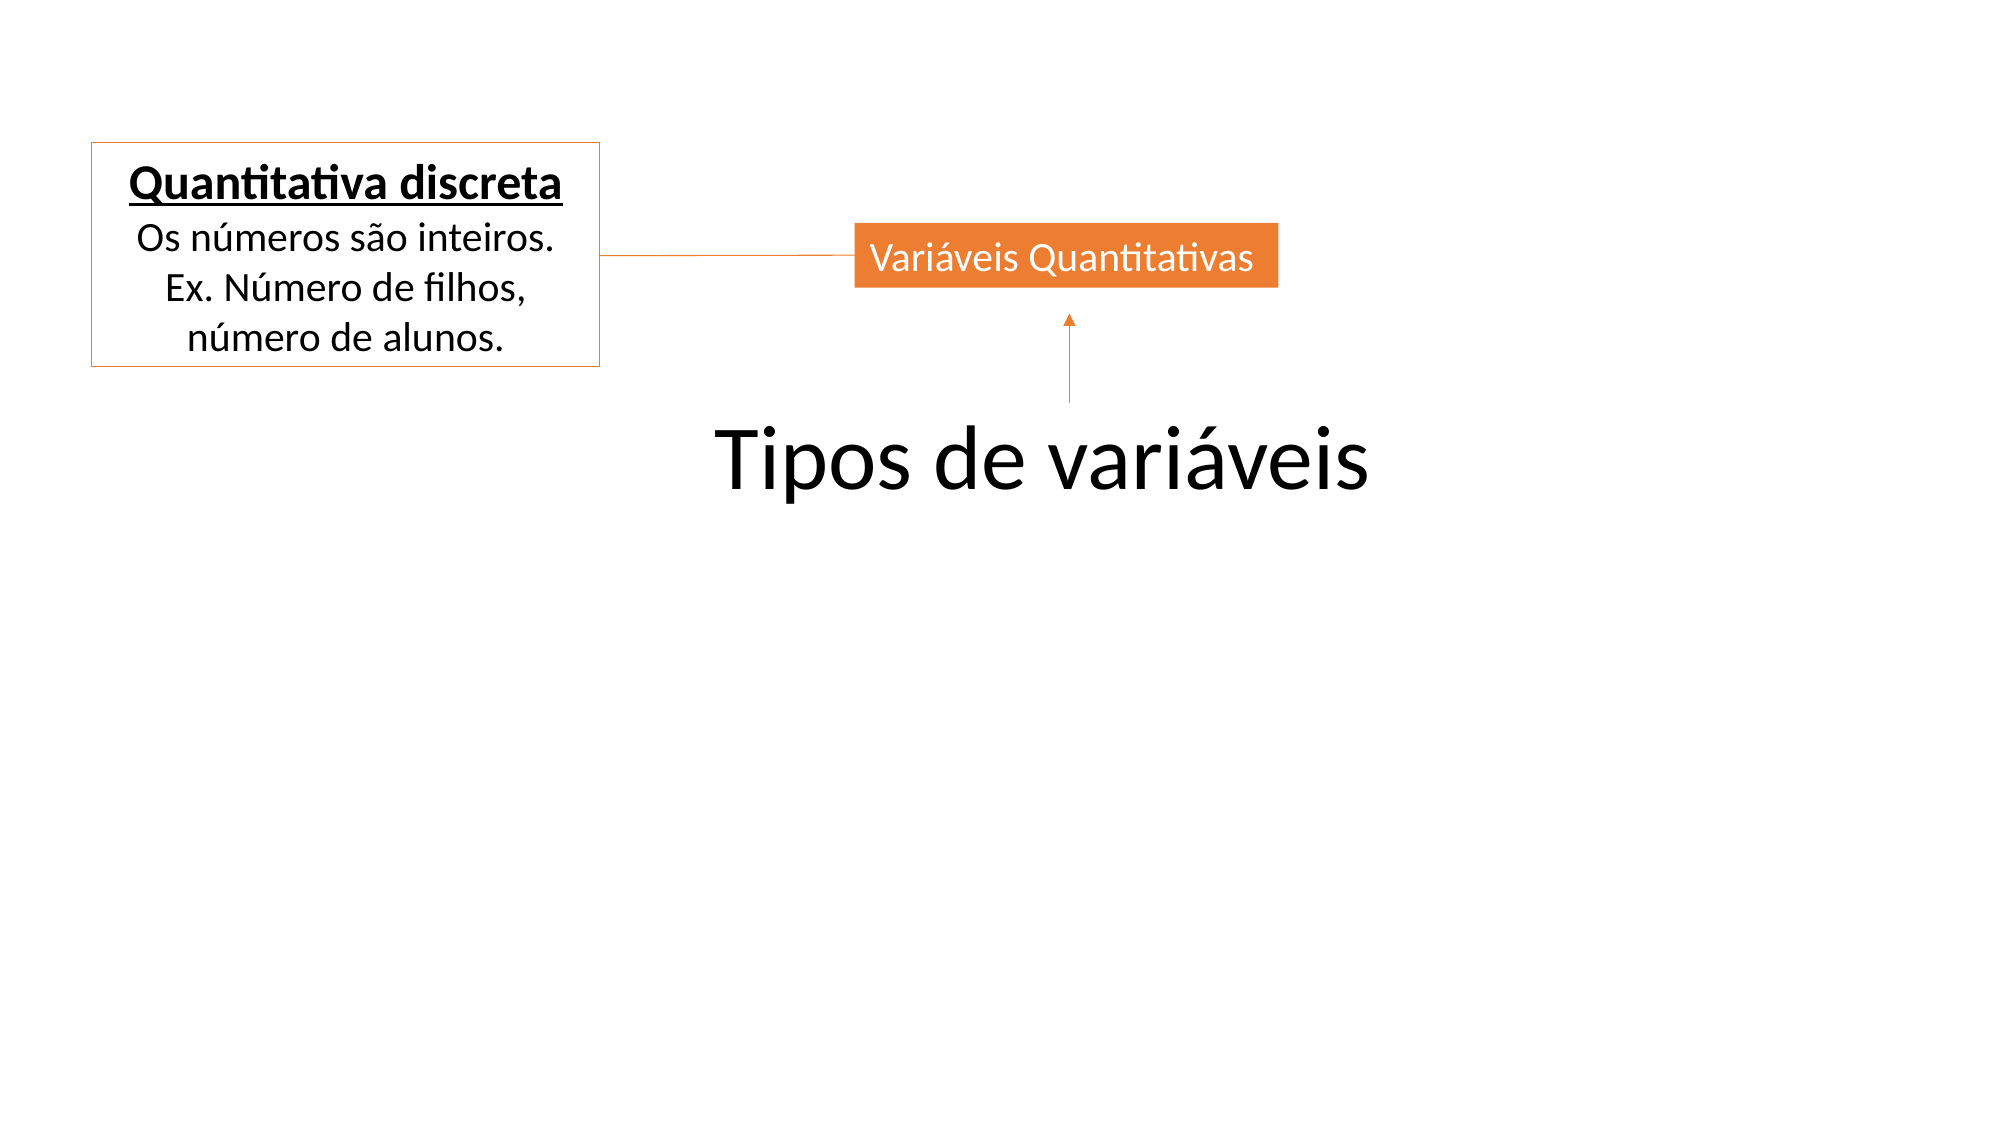

Quantitativa discreta
Os números são inteiros.
Ex. Número de filhos, número de alunos.
Variáveis Quantitativas
# Tipos de variáveis